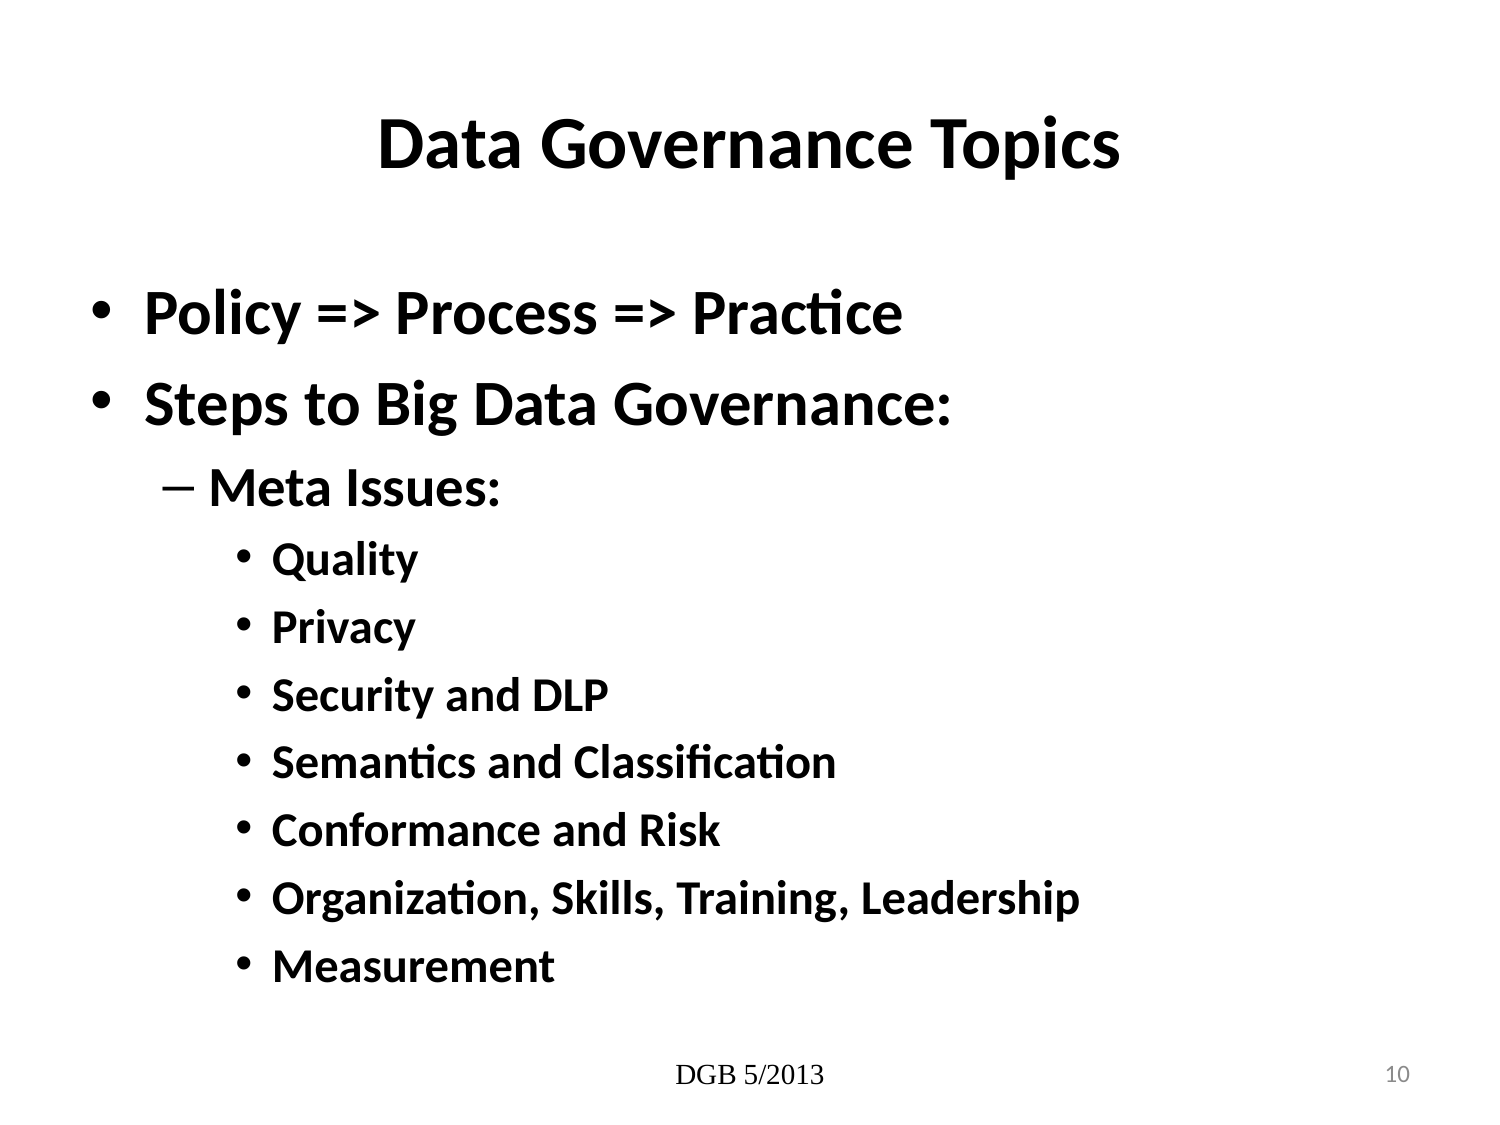

# Data Governance Topics
Policy => Process => Practice
Steps to Big Data Governance:
Meta Issues:
Quality
Privacy
Security and DLP
Semantics and Classification
Conformance and Risk
Organization, Skills, Training, Leadership
Measurement

DGB 5/2013
10